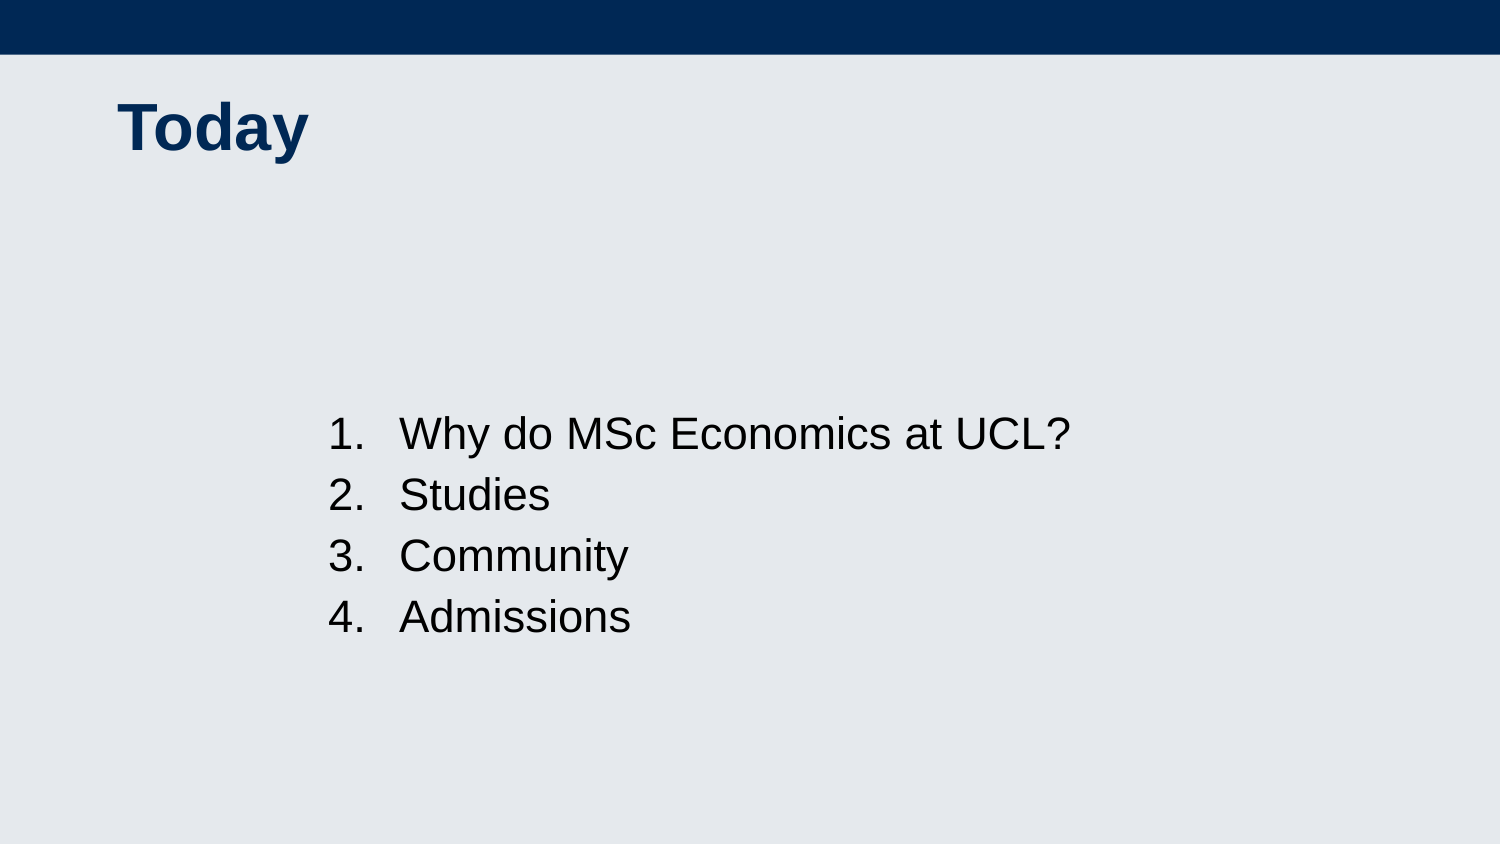

# Today

Why do MSc Economics at UCL?
Studies
Community
Admissions